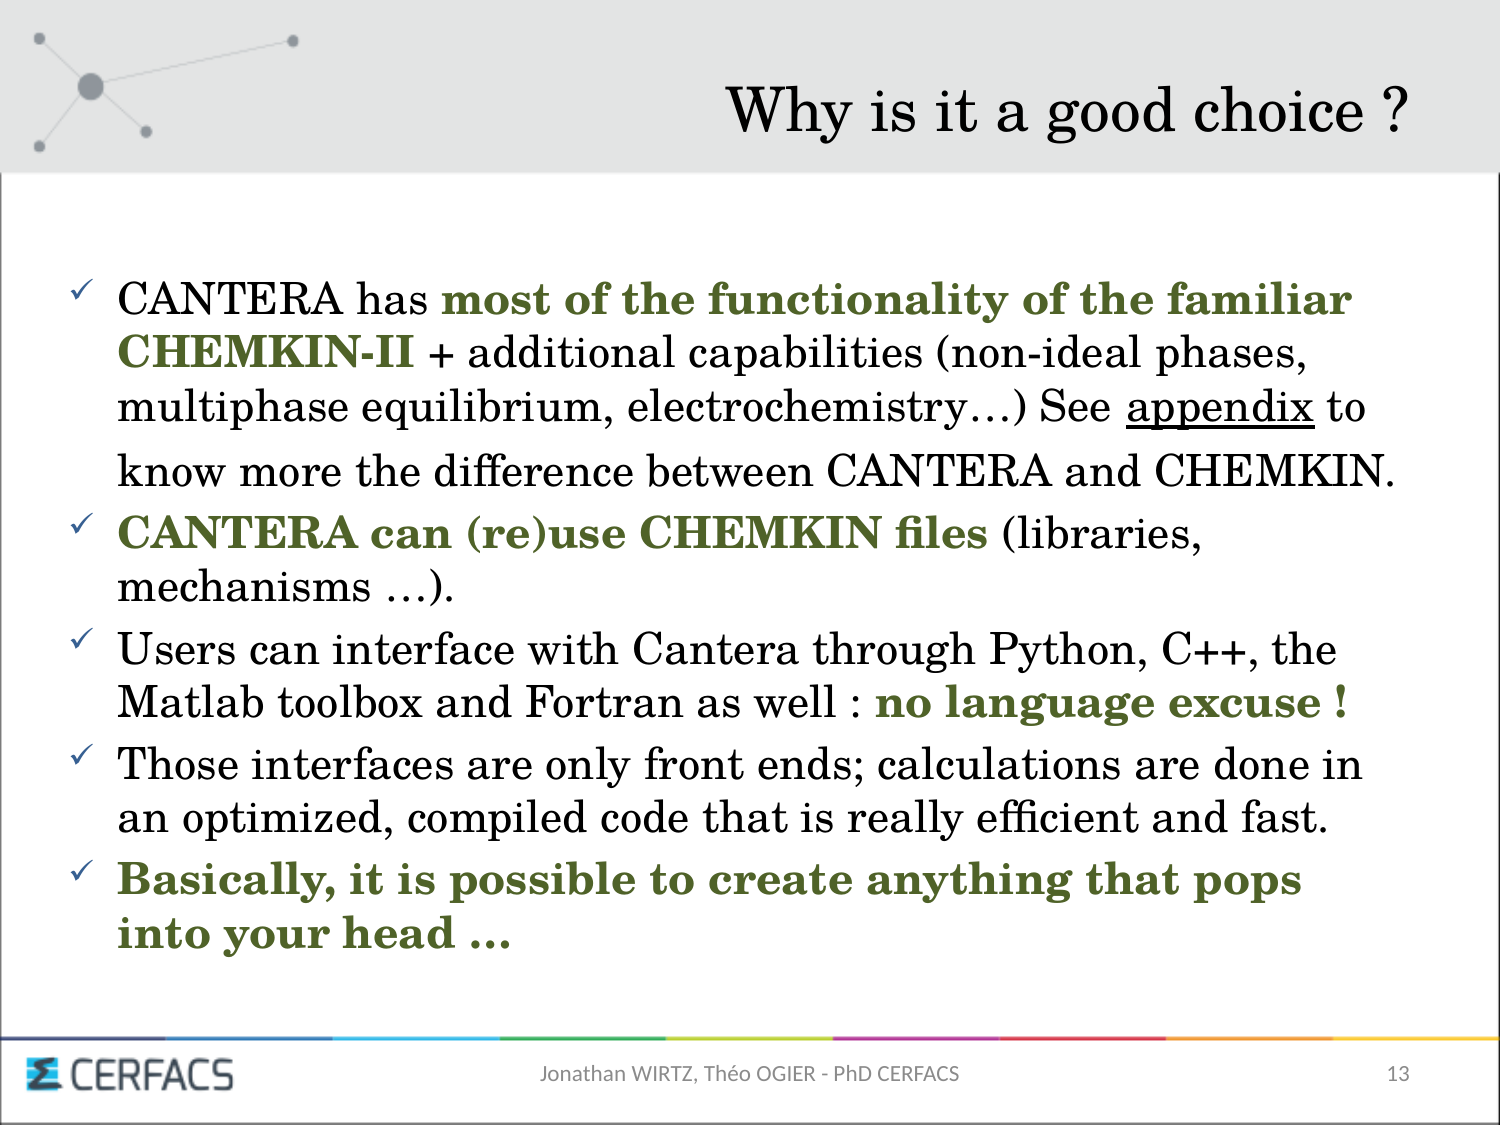

# Why is it a good choice ?
CANTERA has most of the functionality of the familiar CHEMKIN-II + additional capabilities (non-ideal phases, multiphase equilibrium, electrochemistry…) See appendix to know more the difference between CANTERA and CHEMKIN.
CANTERA can (re)use CHEMKIN files (libraries, mechanisms …).
Users can interface with Cantera through Python, C++, the Matlab toolbox and Fortran as well : no language excuse !
Those interfaces are only front ends; calculations are done in an optimized, compiled code that is really efficient and fast.
Basically, it is possible to create anything that pops into your head …
Jonathan WIRTZ, Théo OGIER - PhD CERFACS
13